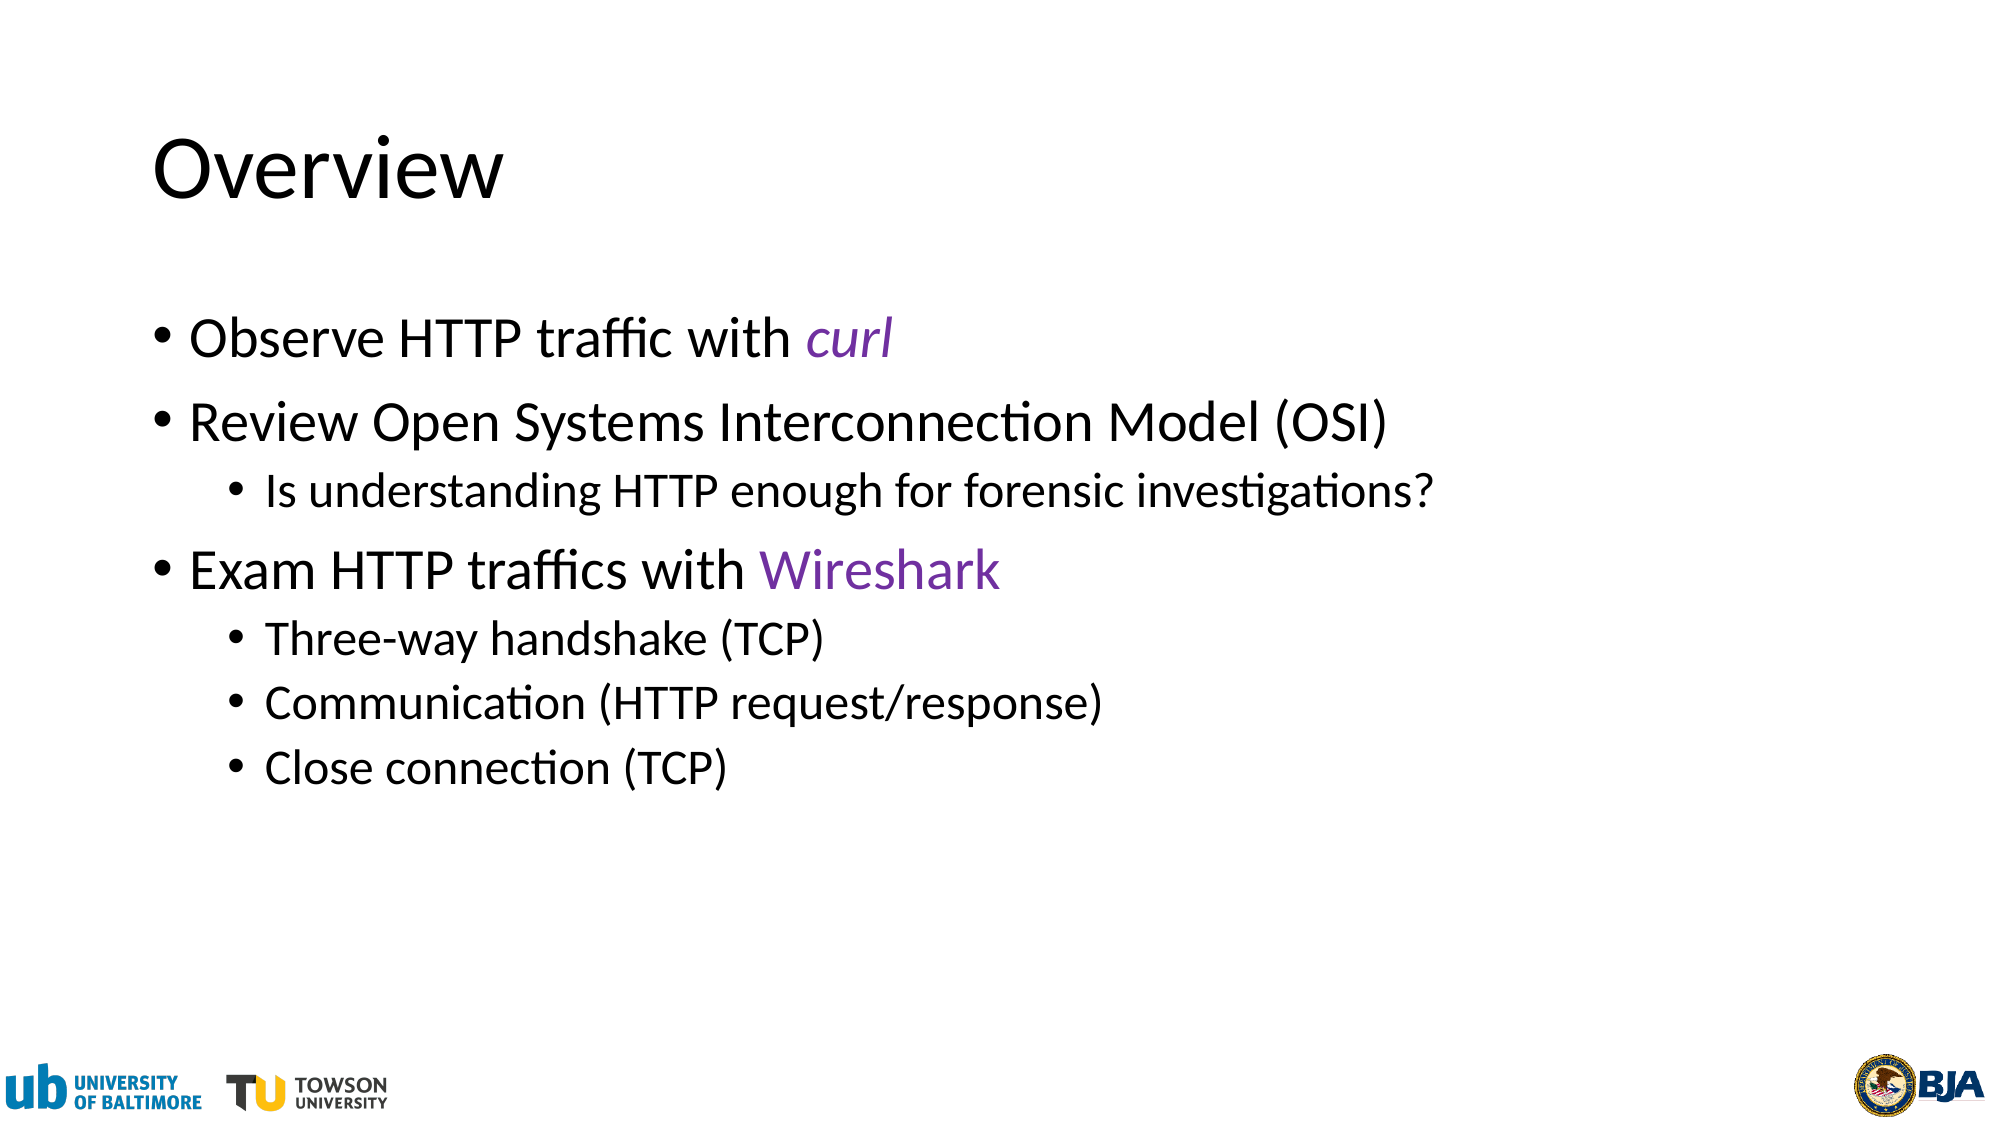

# Overview
Observe HTTP traffic with curl
Review Open Systems Interconnection Model (OSI)
Is understanding HTTP enough for forensic investigations?
Exam HTTP traffics with Wireshark
Three-way handshake (TCP)
Communication (HTTP request/response)
Close connection (TCP)